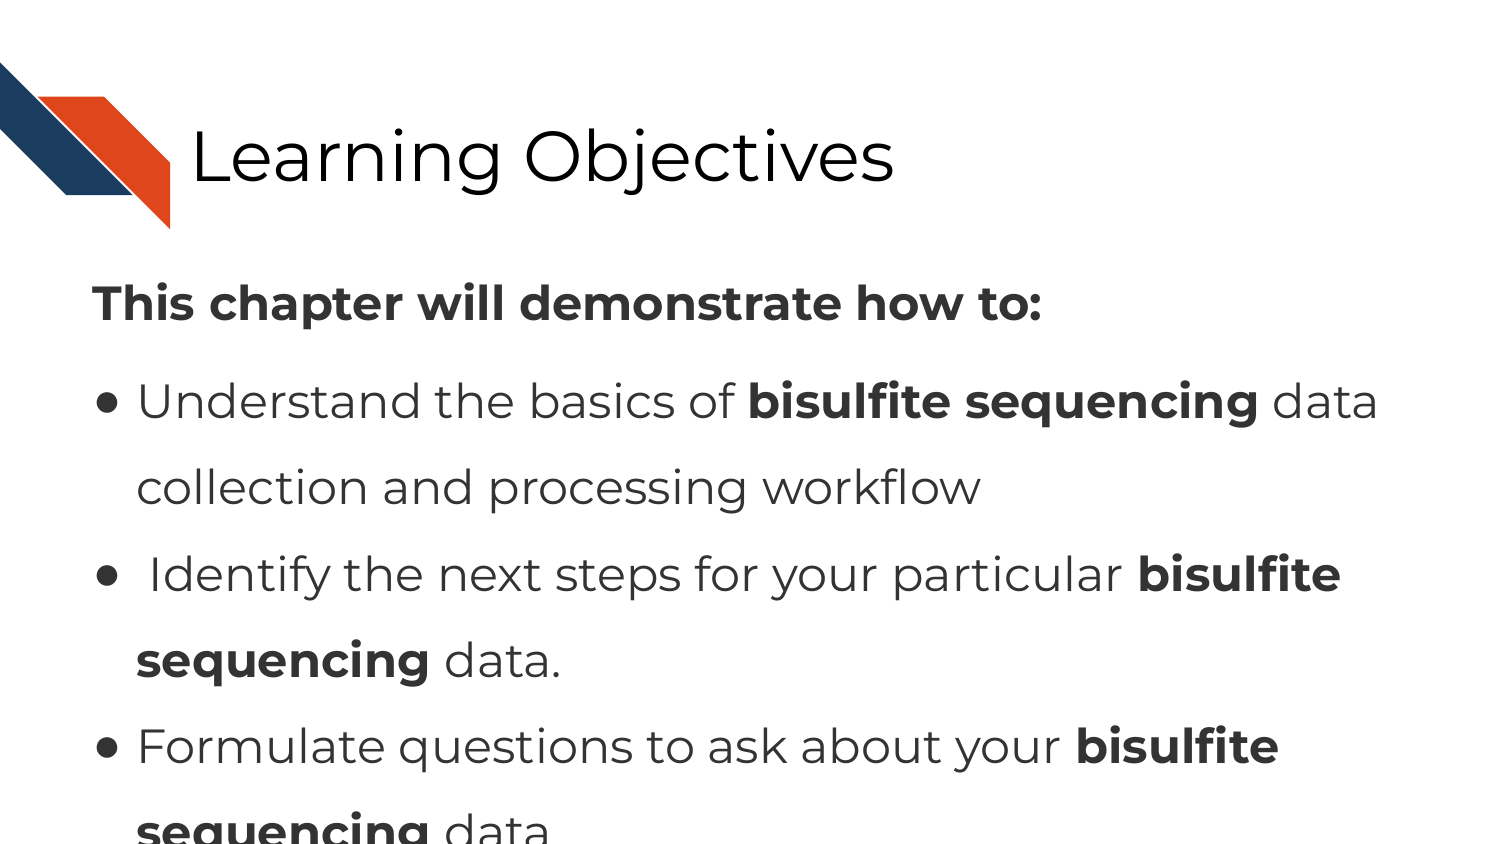

# Learning Objectives
This chapter will demonstrate how to:
Understand the basics of bisulfite sequencing data collection and processing workflow
 Identify the next steps for your particular bisulfite  sequencing data.
Formulate questions to ask about your bisulfite sequencing data